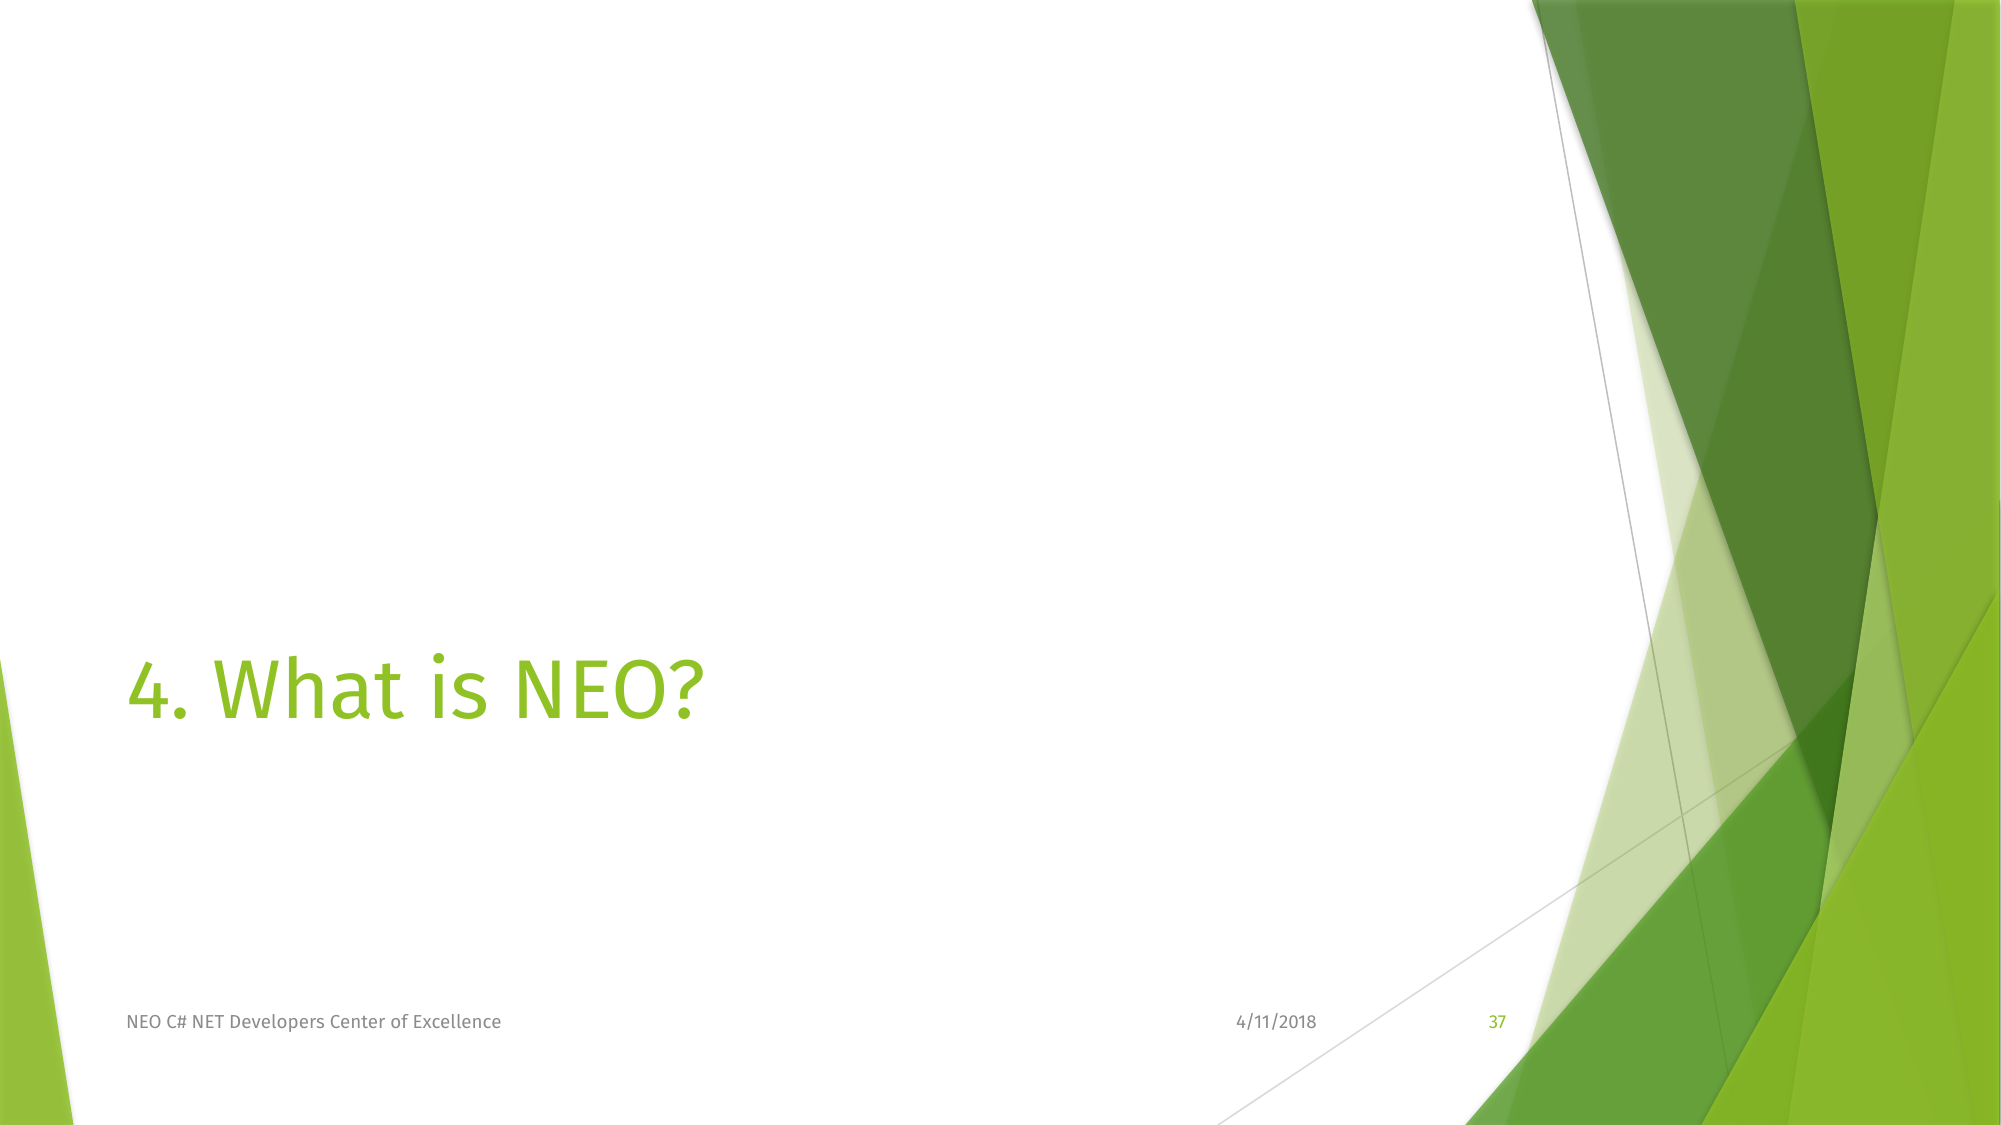

# 4. What is NEO?

NEO C# NET Developers Center of Excellence
4/11/2018
37